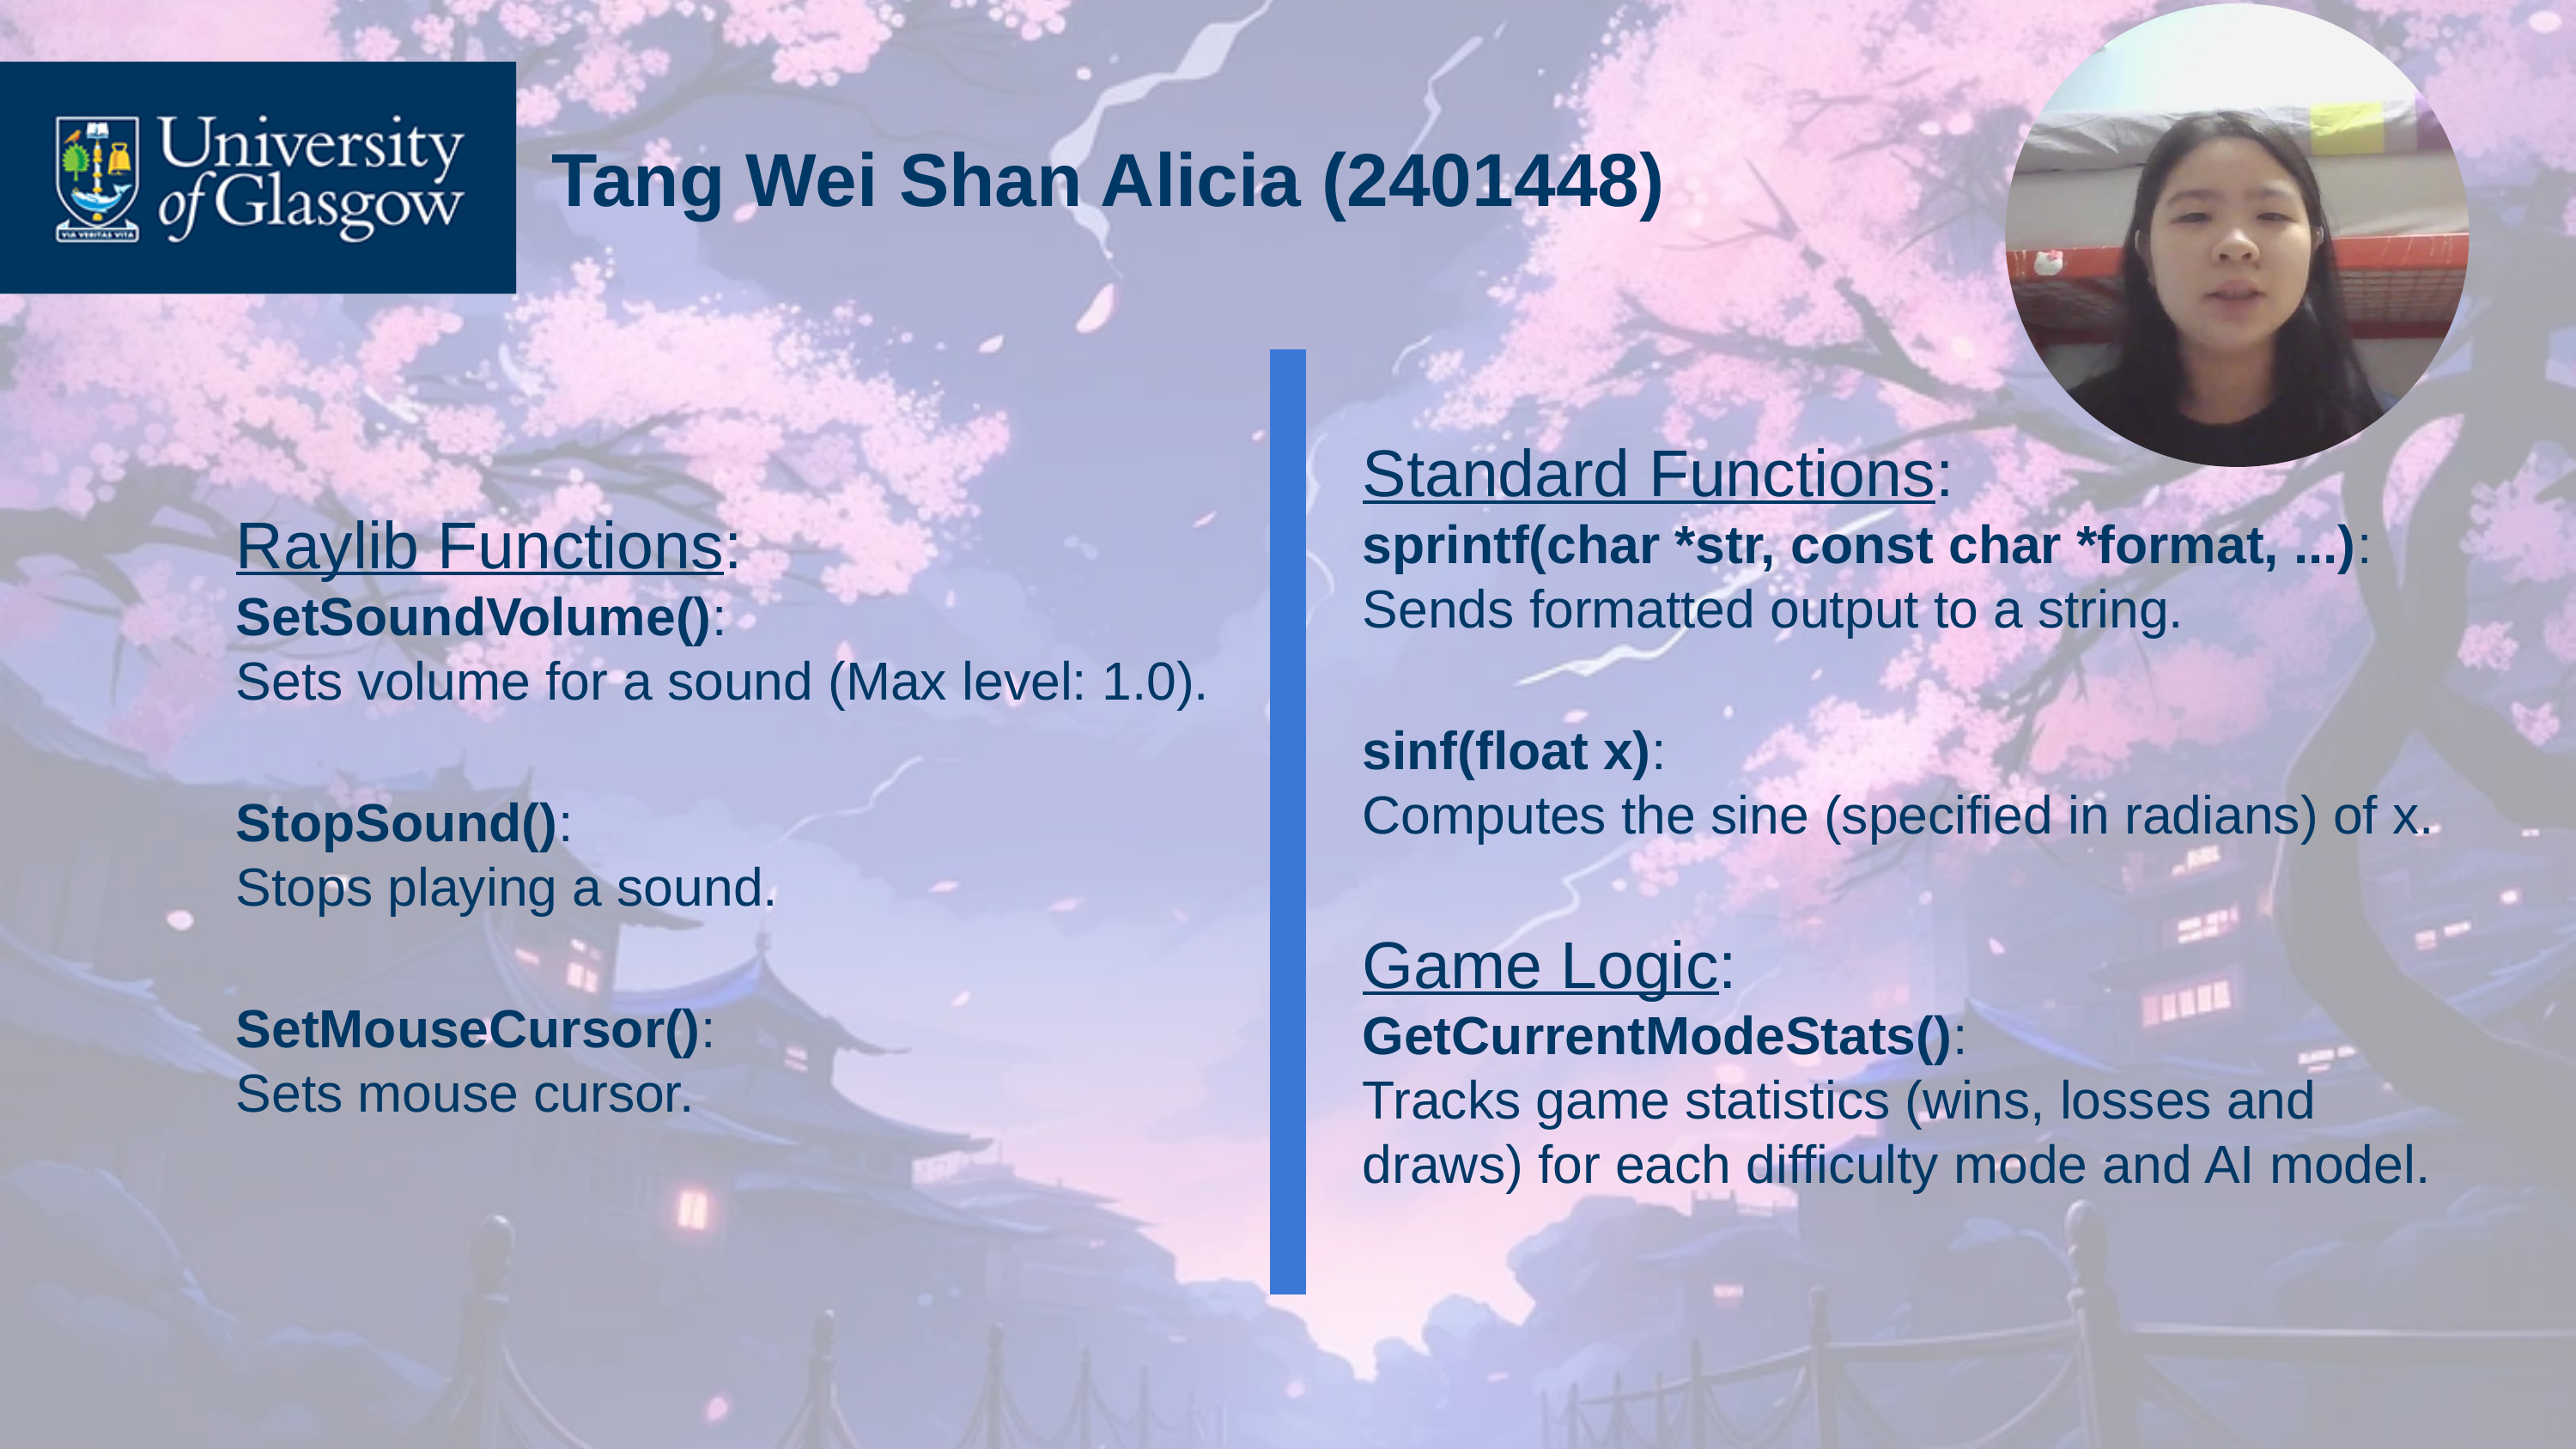

Tang Wei Shan Alicia (2401448)

Standard Functions:
sprintf(char *str, const char *format, ...):
Sends formatted output to a string.

sinf(float x):
Computes the sine (specified in radians) of x.

Game Logic:
GetCurrentModeStats():
Tracks game statistics (wins, losses and draws) for each difficulty mode and AI model.
Raylib Functions:
SetSoundVolume():
Sets volume for a sound (Max level: 1.0).

StopSound():
Stops playing a sound.

SetMouseCursor():
Sets mouse cursor.